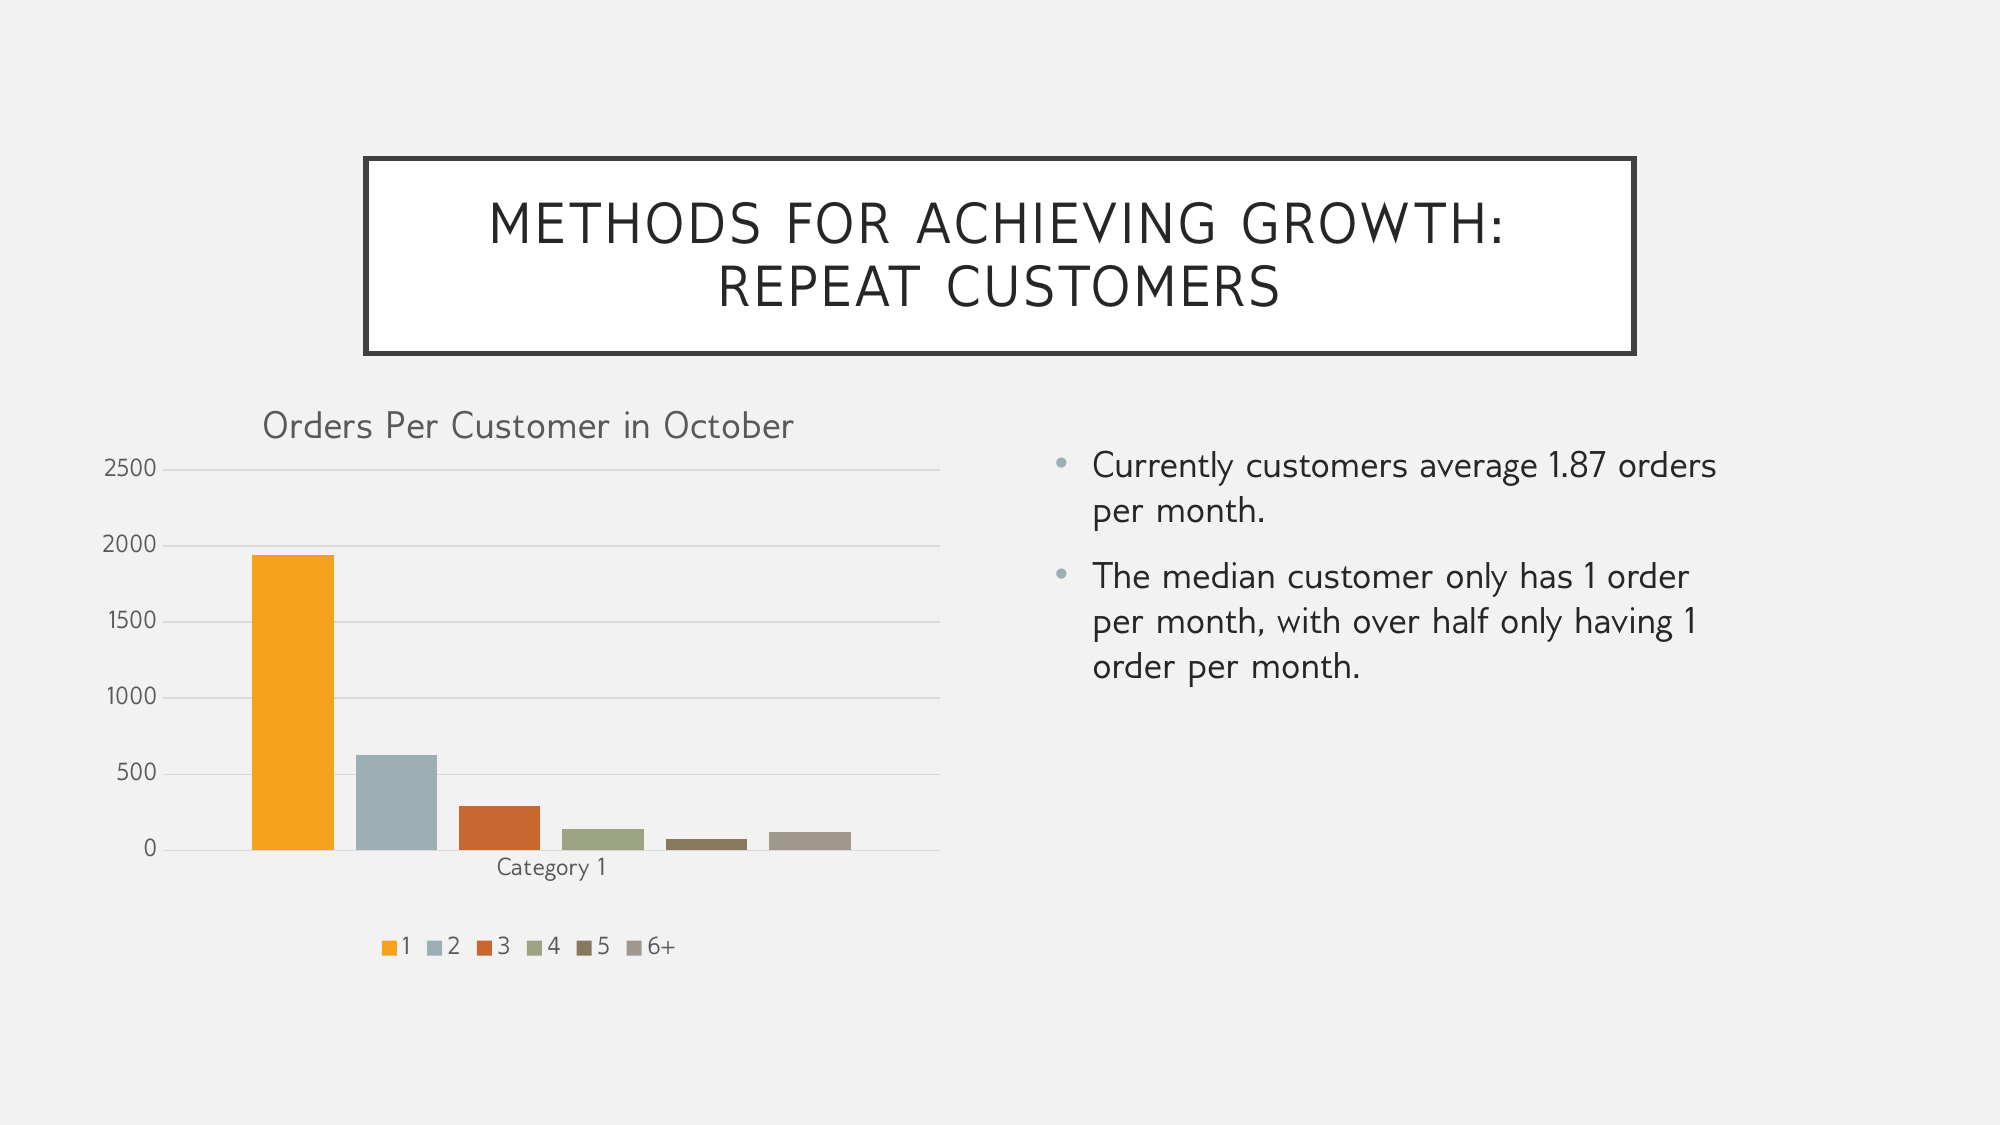

# Methods for Achieving Growth: Repeat Customers

### Chart: Orders Per Customer in October

| Category | 1 | 2 | 3 | 4 | 5 | 6+ |
|---|---|---|---|---|---|---|
| Category 1 | 1939.0 | 627.0 | 291.0 | 139.0 | 78.0 | 118.0 |
Currently customers average 1.87 orders per month.
The median customer only has 1 order per month, with over half only having 1 order per month.